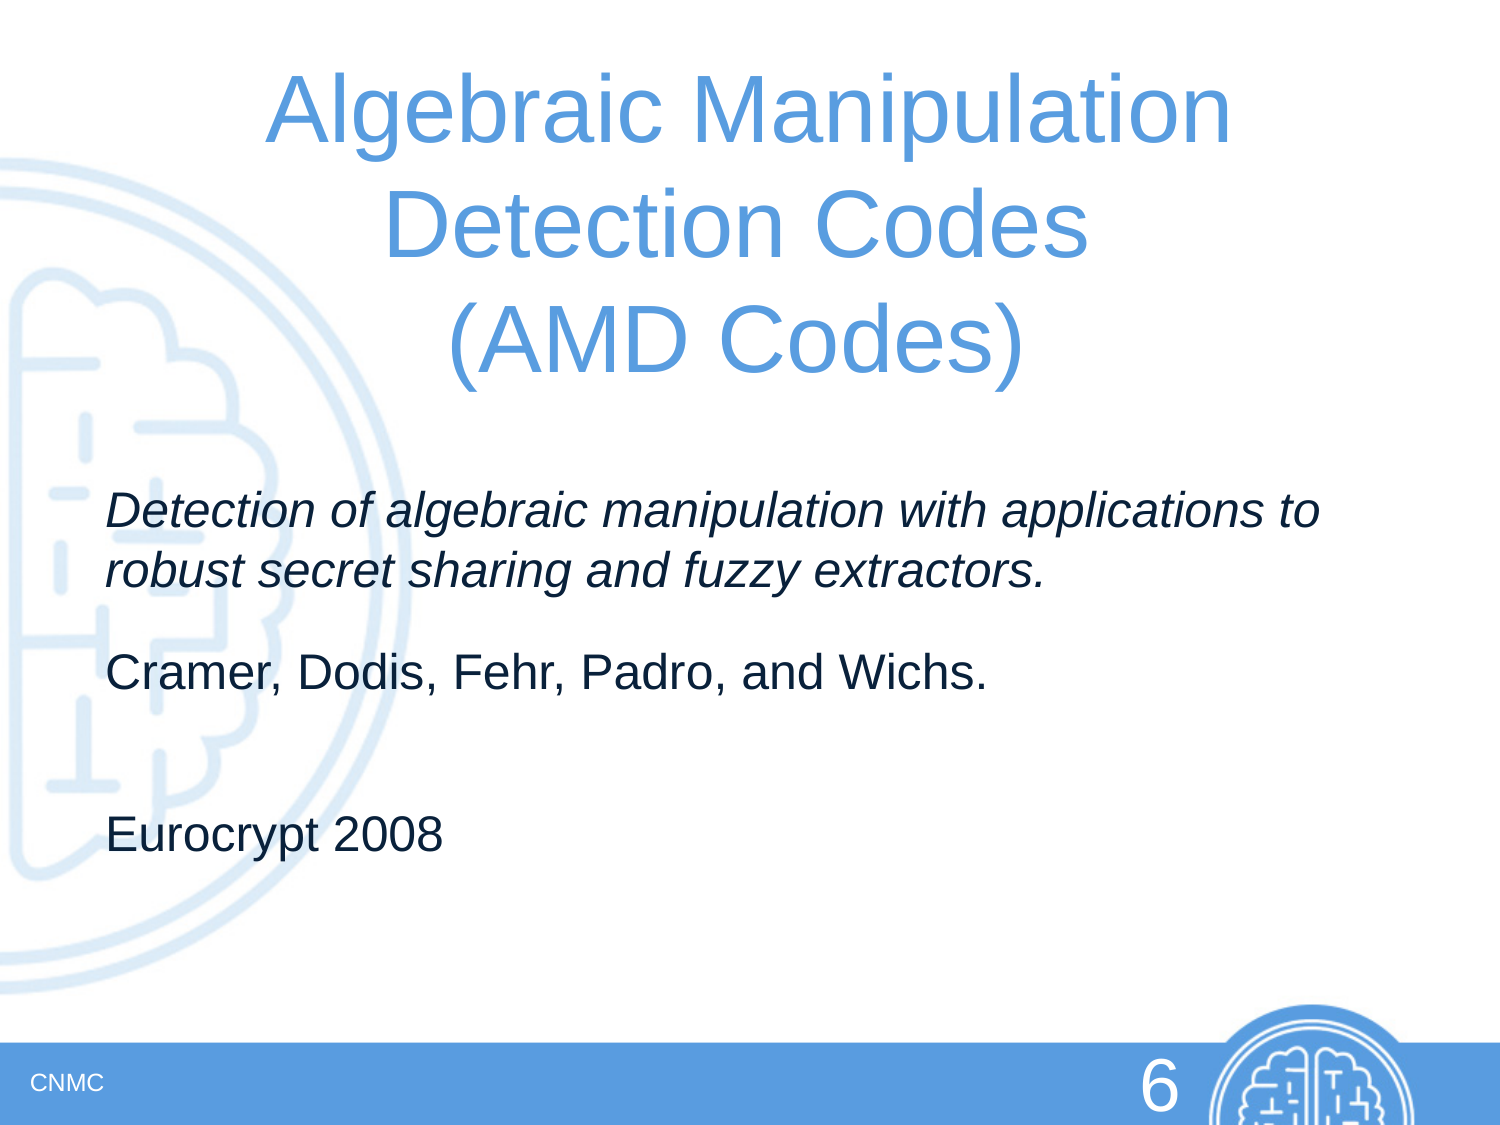

# Algebraic Manipulation Detection Codes (AMD Codes)
Detection of algebraic manipulation with applications to robust secret sharing and fuzzy extractors.
Cramer, Dodis, Fehr, Padro, and Wichs.
Eurocrypt 2008

CNMC
6